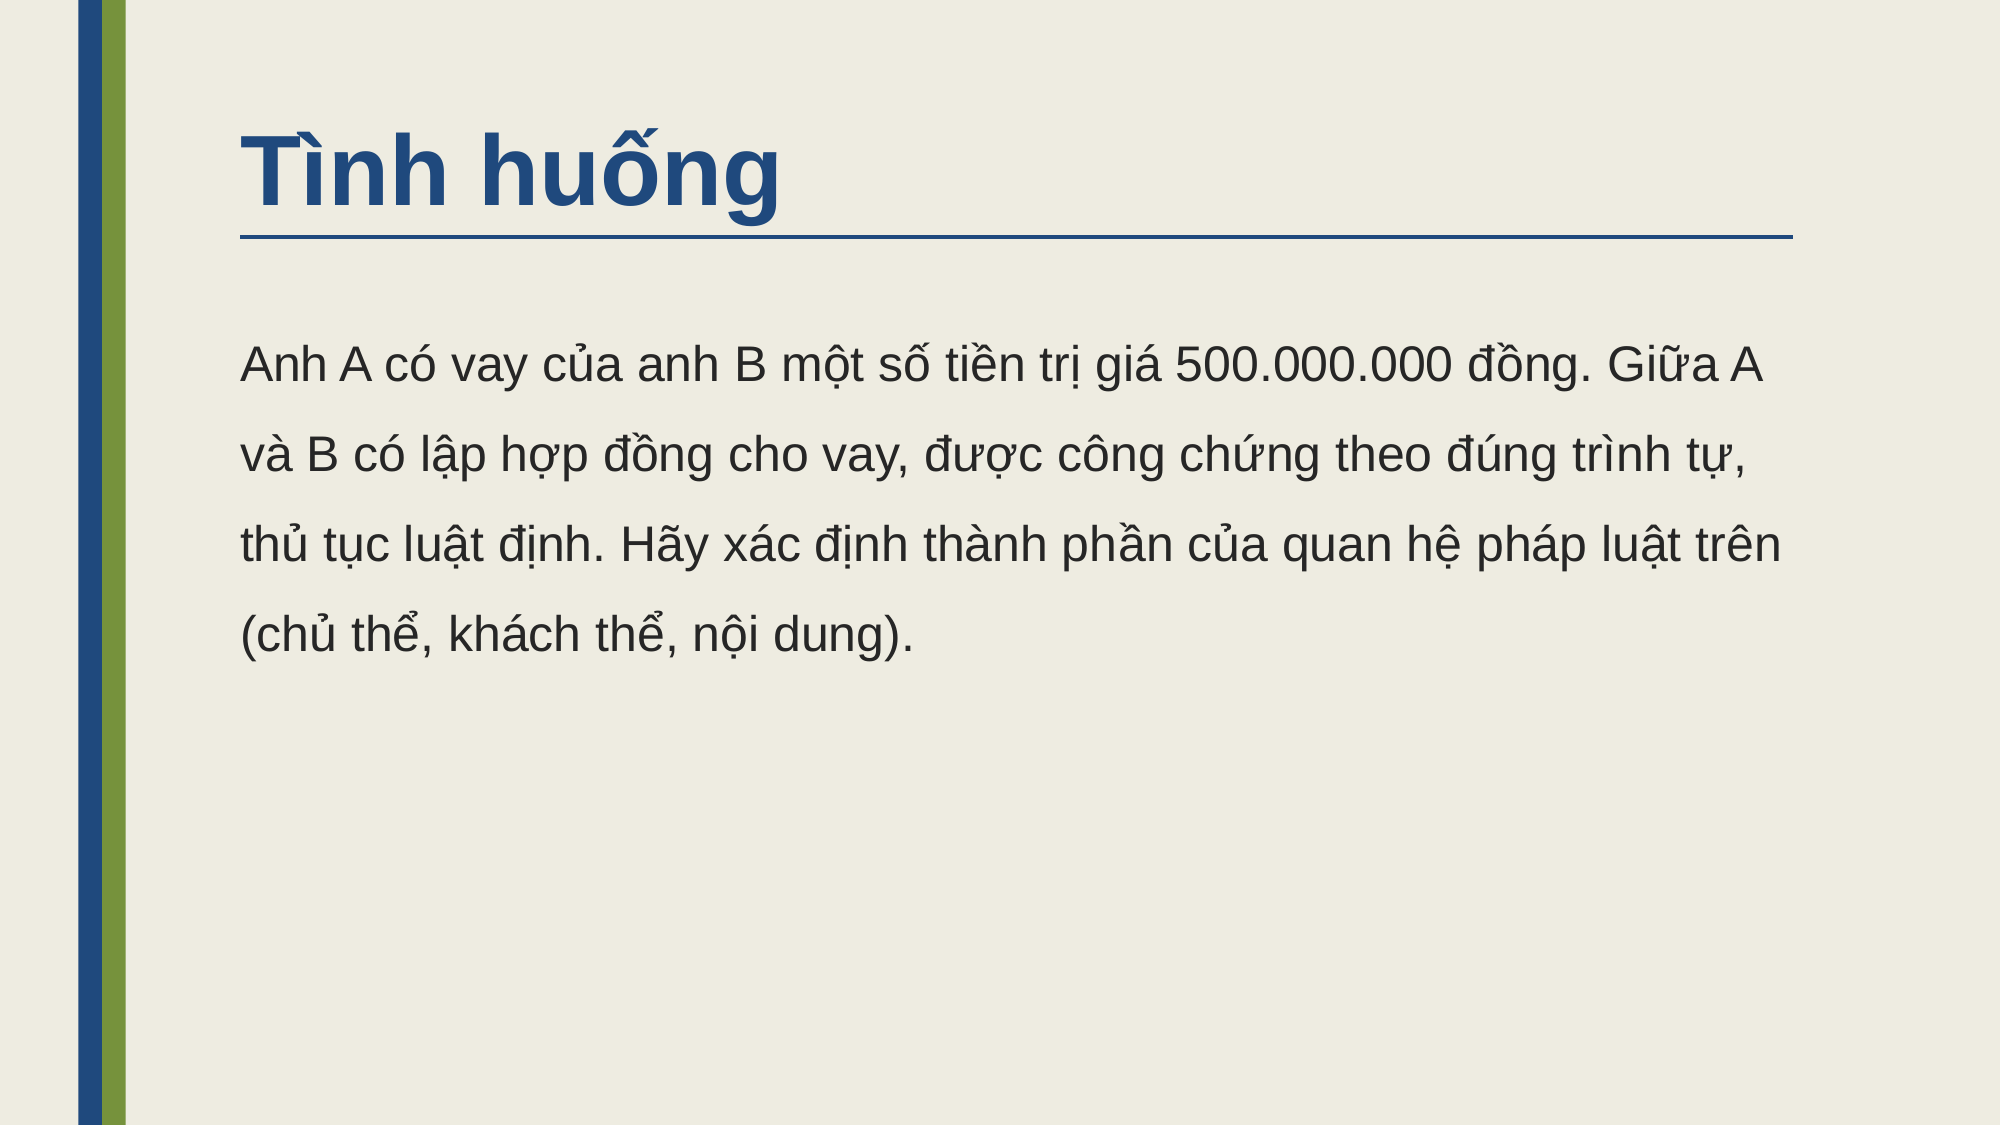

# Tình huống
Anh A có vay của anh B một số tiền trị giá 500.000.000 đồng. Giữa A và B có lập hợp đồng cho vay, được công chứng theo đúng trình tự, thủ tục luật định. Hãy xác định thành phần của quan hệ pháp luật trên (chủ thể, khách thể, nội dung).